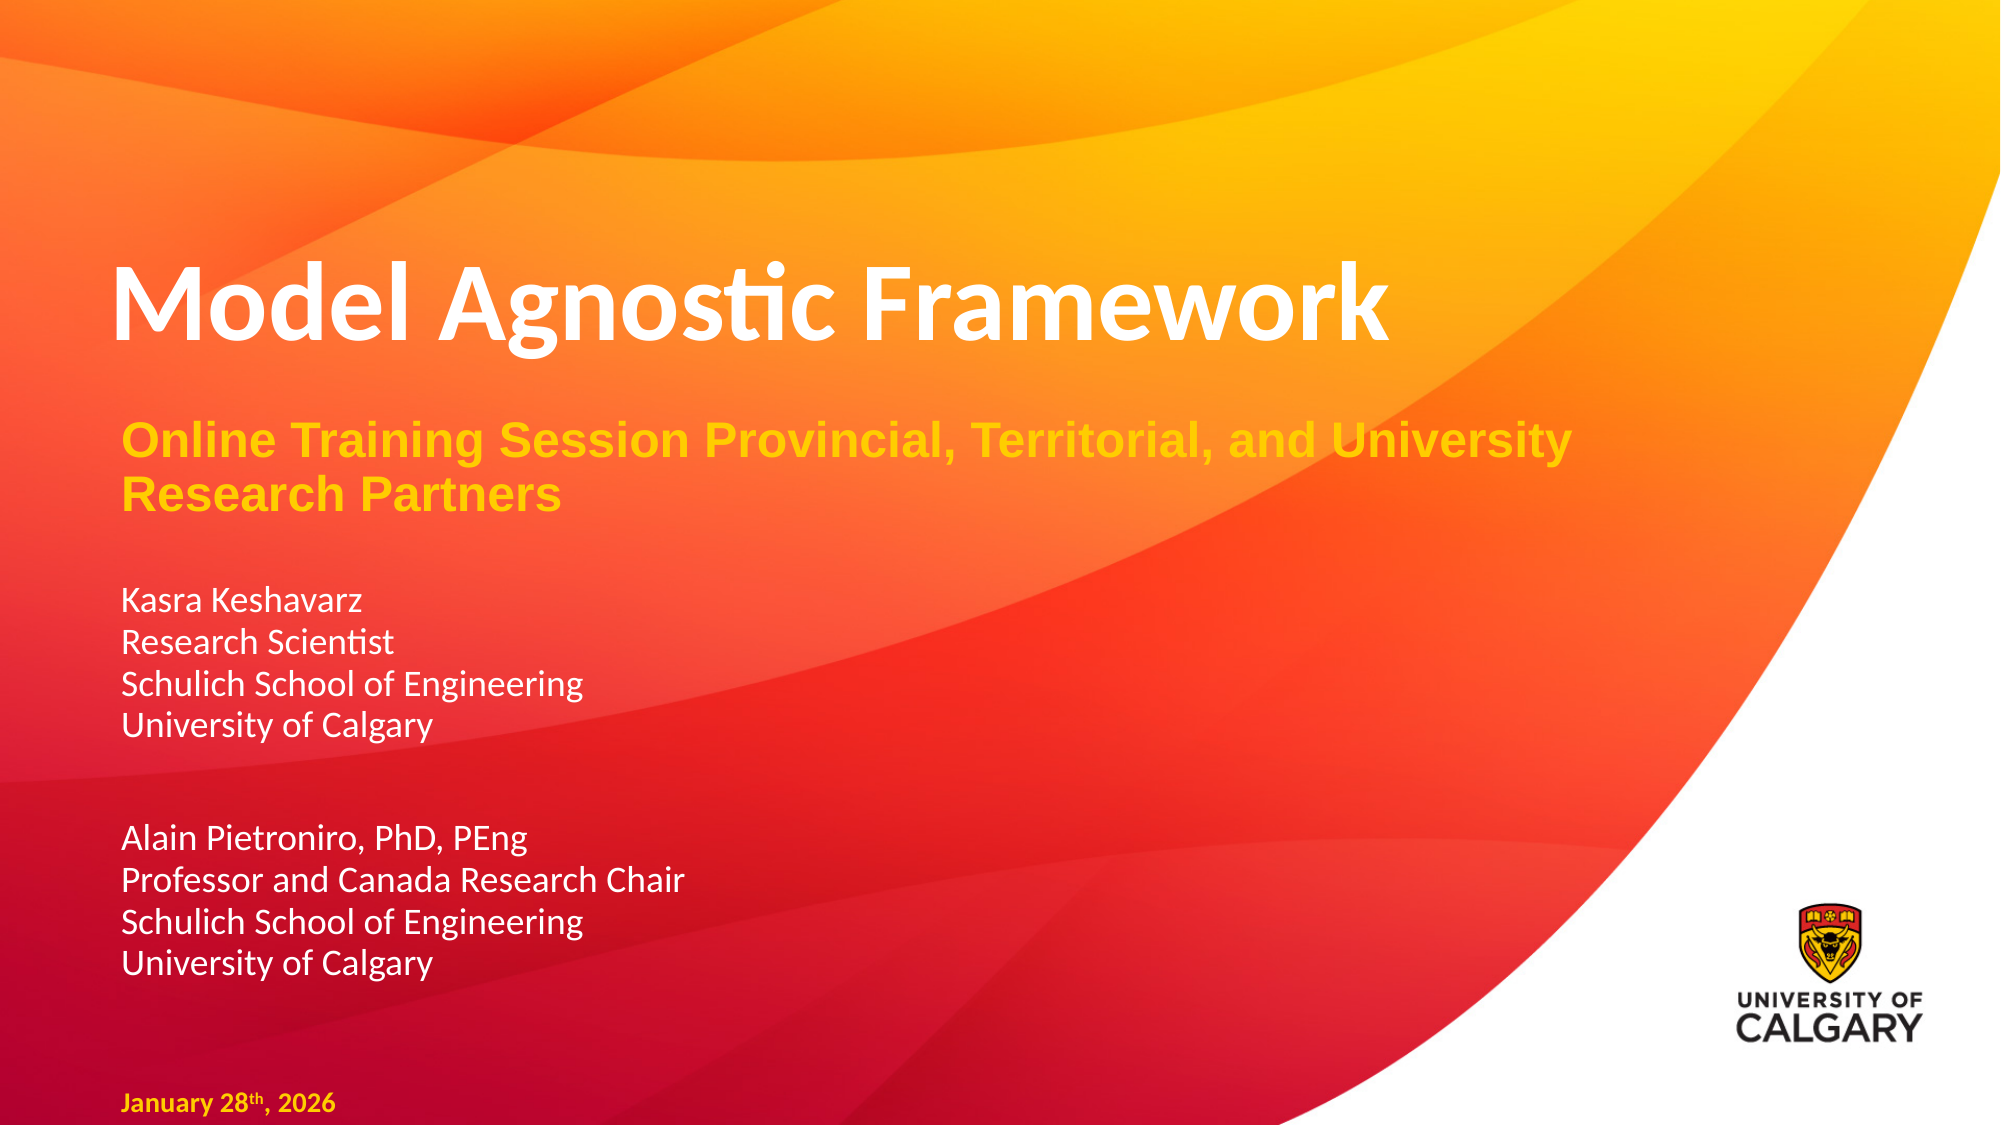

# Model Agnostic Framework
Online Training Session Provincial, Territorial, and University Research Partners
Kasra Keshavarz
Research Scientist
Schulich School of Engineering
University of Calgary
Alain Pietroniro, PhD, PEng
Professor and Canada Research Chair
Schulich School of Engineering
University of Calgary

January 28th, 2026